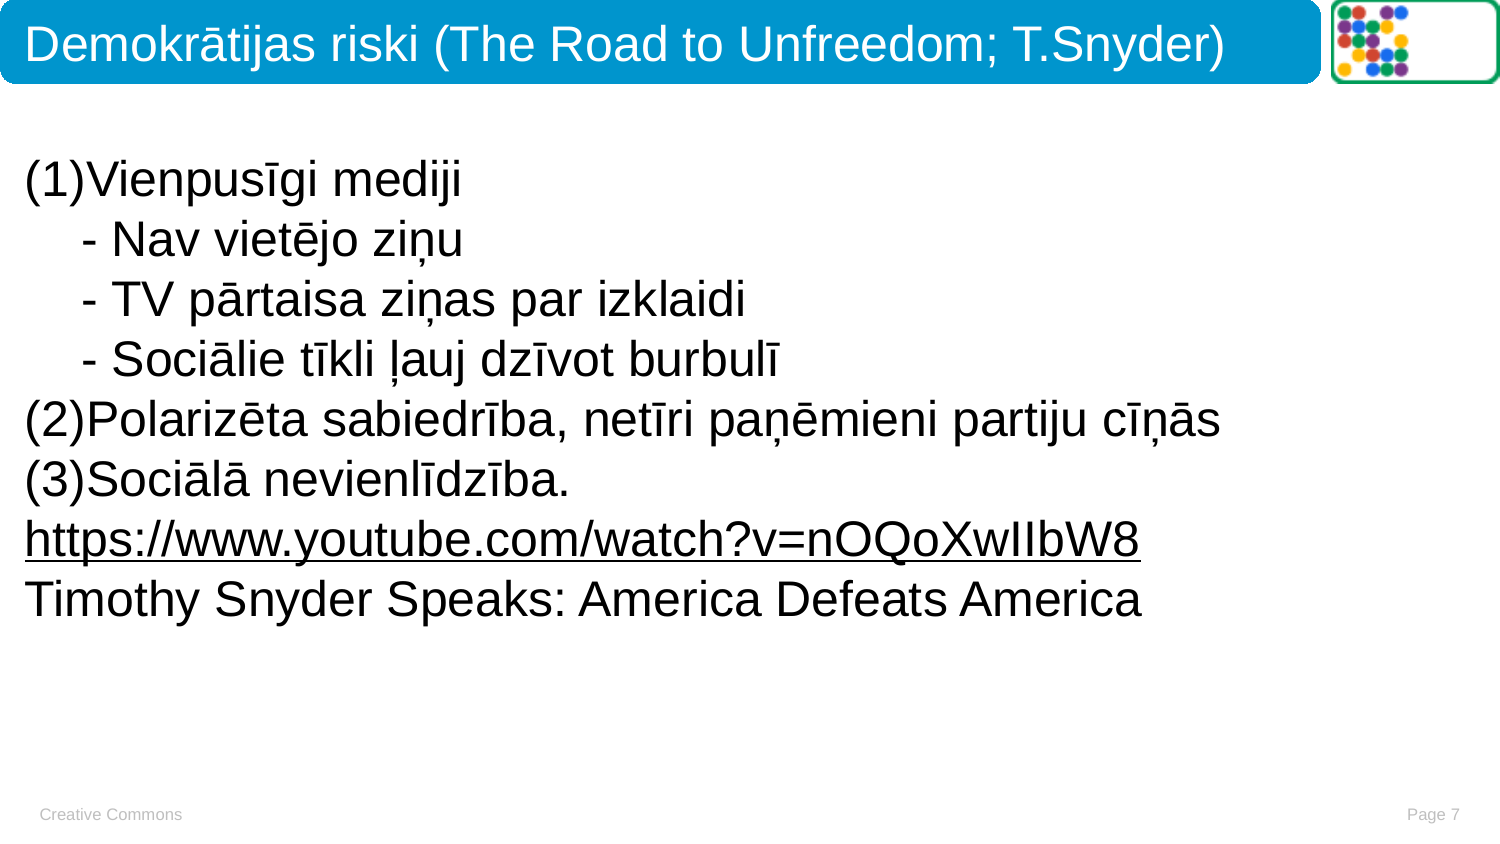

# Demokrātijas riski (The Road to Unfreedom; T.Snyder)
Vienpusīgi mediji
- Nav vietējo ziņu
- TV pārtaisa ziņas par izklaidi
- Sociālie tīkli ļauj dzīvot burbulī
Polarizēta sabiedrība, netīri paņēmieni partiju cīņās
Sociālā nevienlīdzība.
https://www.youtube.com/watch?v=nOQoXwIIbW8
Timothy Snyder Speaks: America Defeats America